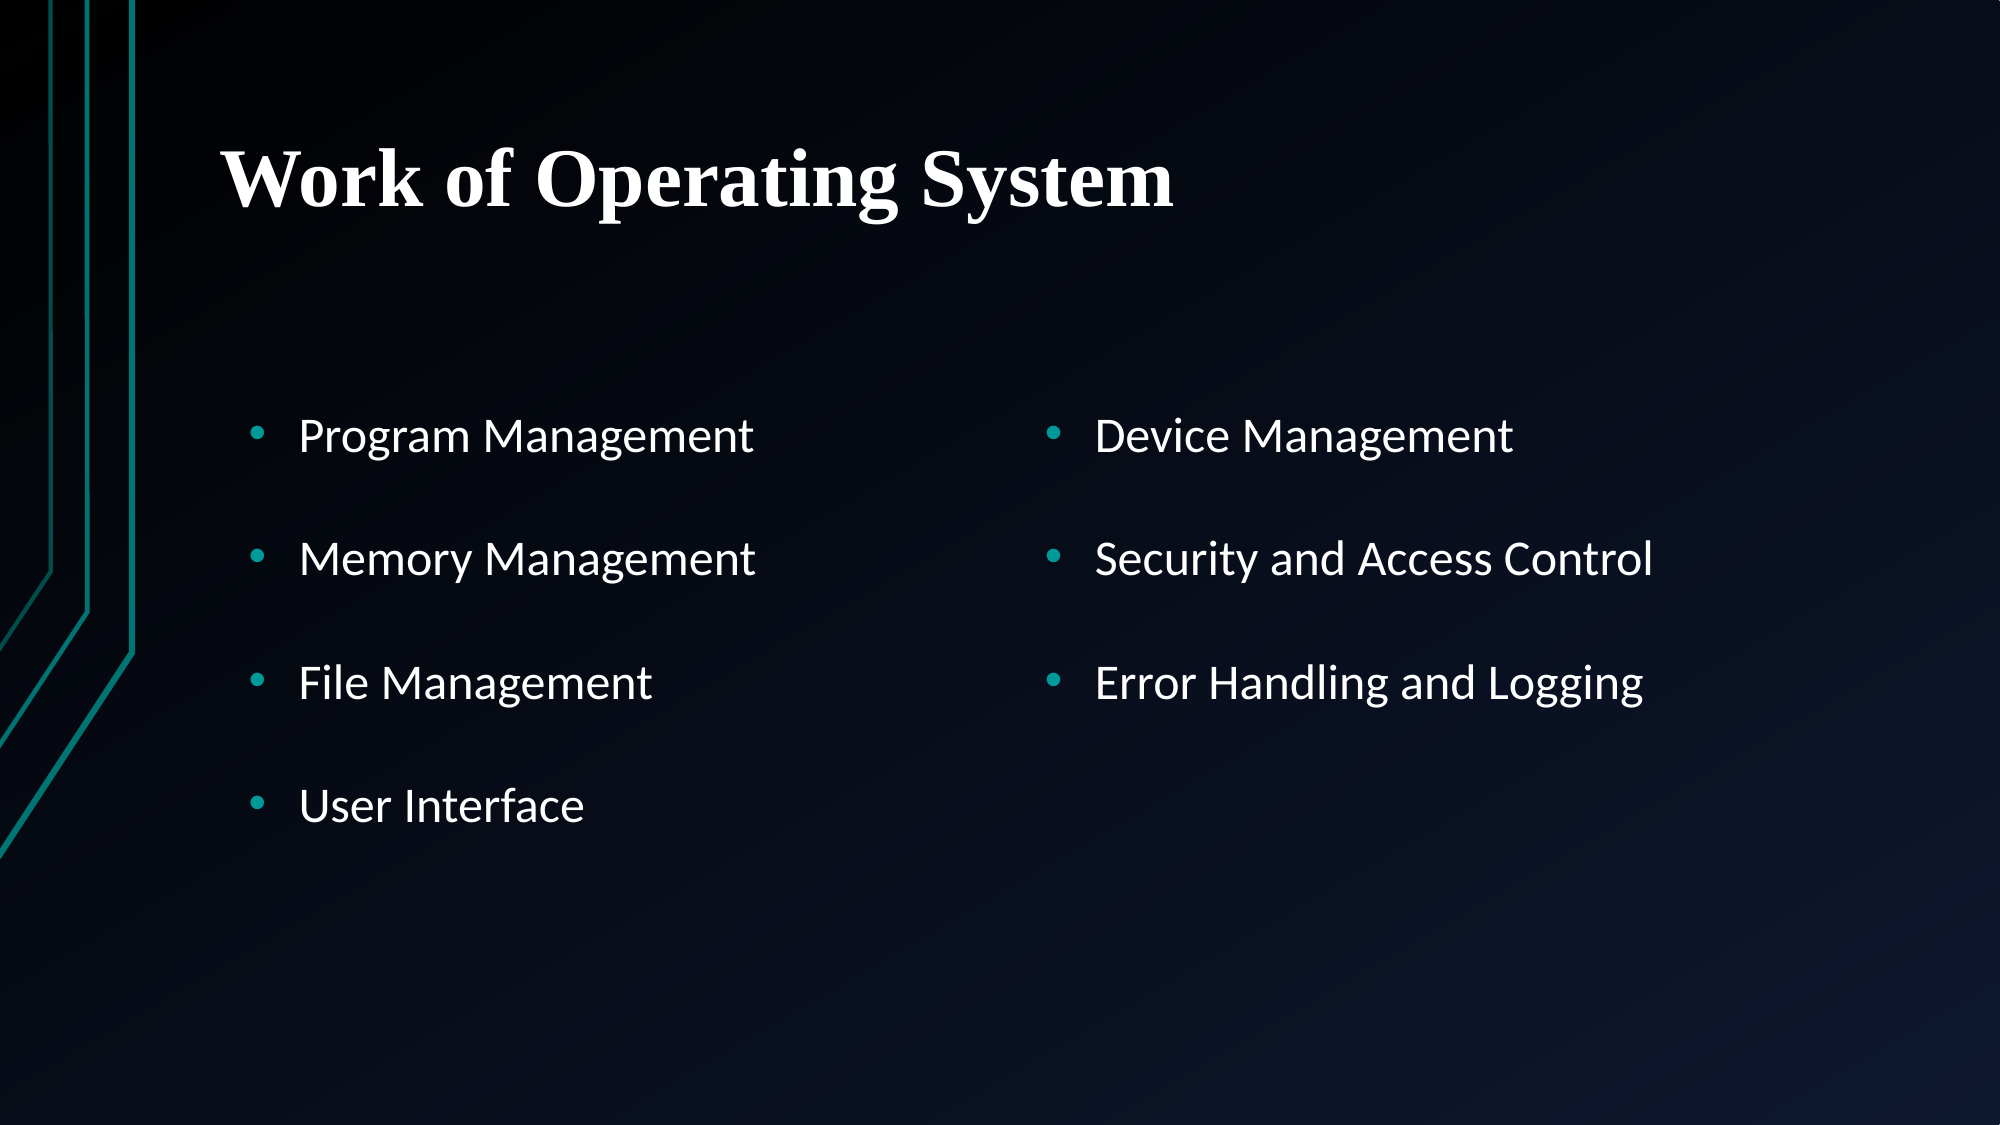

# Work of Operating System
Device Management
Security and Access Control
Error Handling and Logging
Program Management
Memory Management
File Management
User Interface